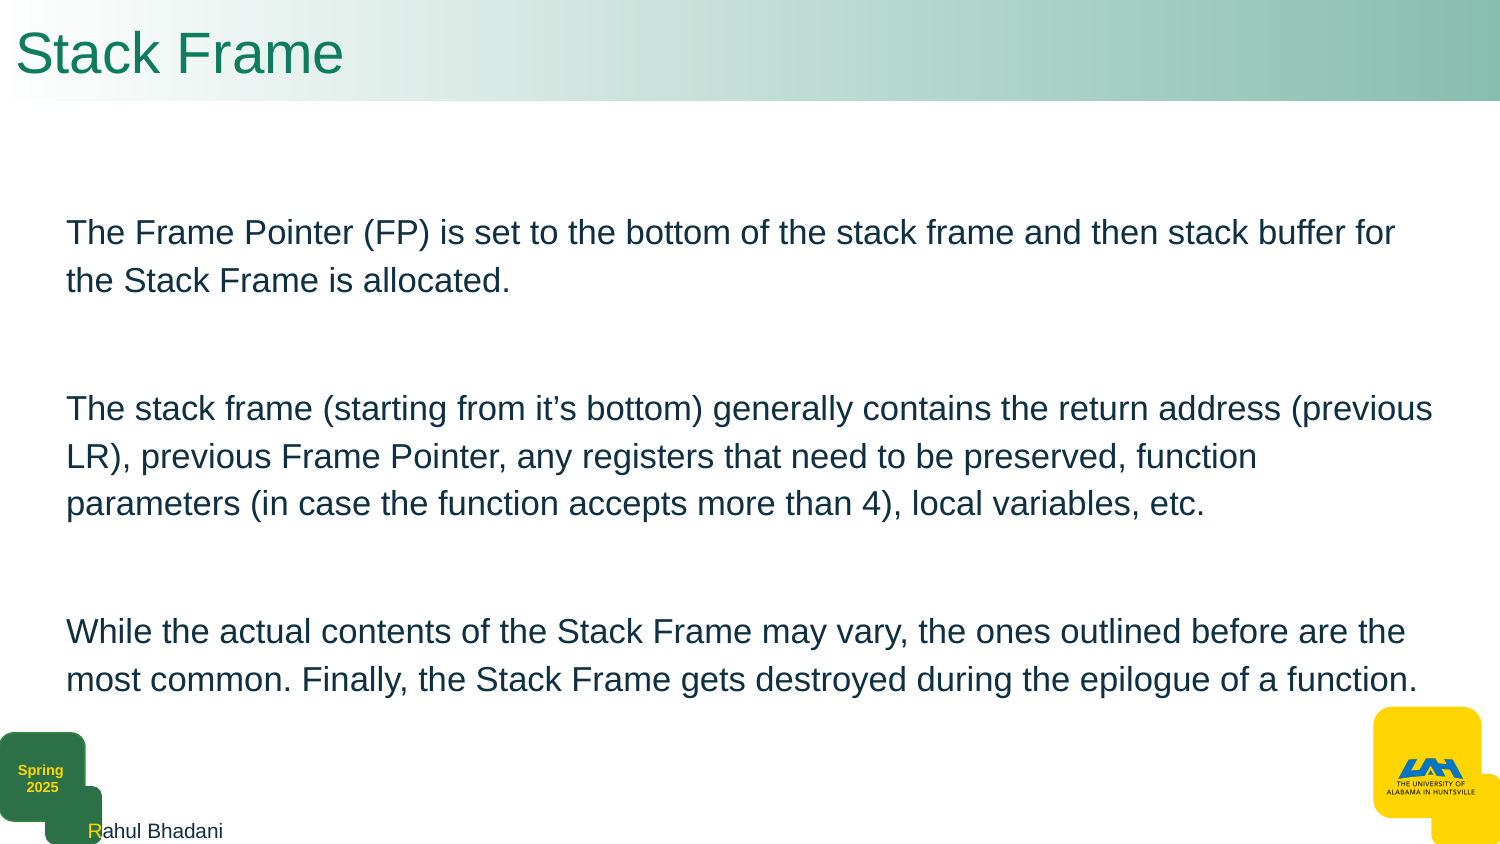

# Stack Frame
The Frame Pointer (FP) is set to the bottom of the stack frame and then stack buffer for the Stack Frame is allocated.

The stack frame (starting from it’s bottom) generally contains the return address (previous LR), previous Frame Pointer, any registers that need to be preserved, function parameters (in case the function accepts more than 4), local variables, etc.

While the actual contents of the Stack Frame may vary, the ones outlined before are the most common. Finally, the Stack Frame gets destroyed during the epilogue of a function.